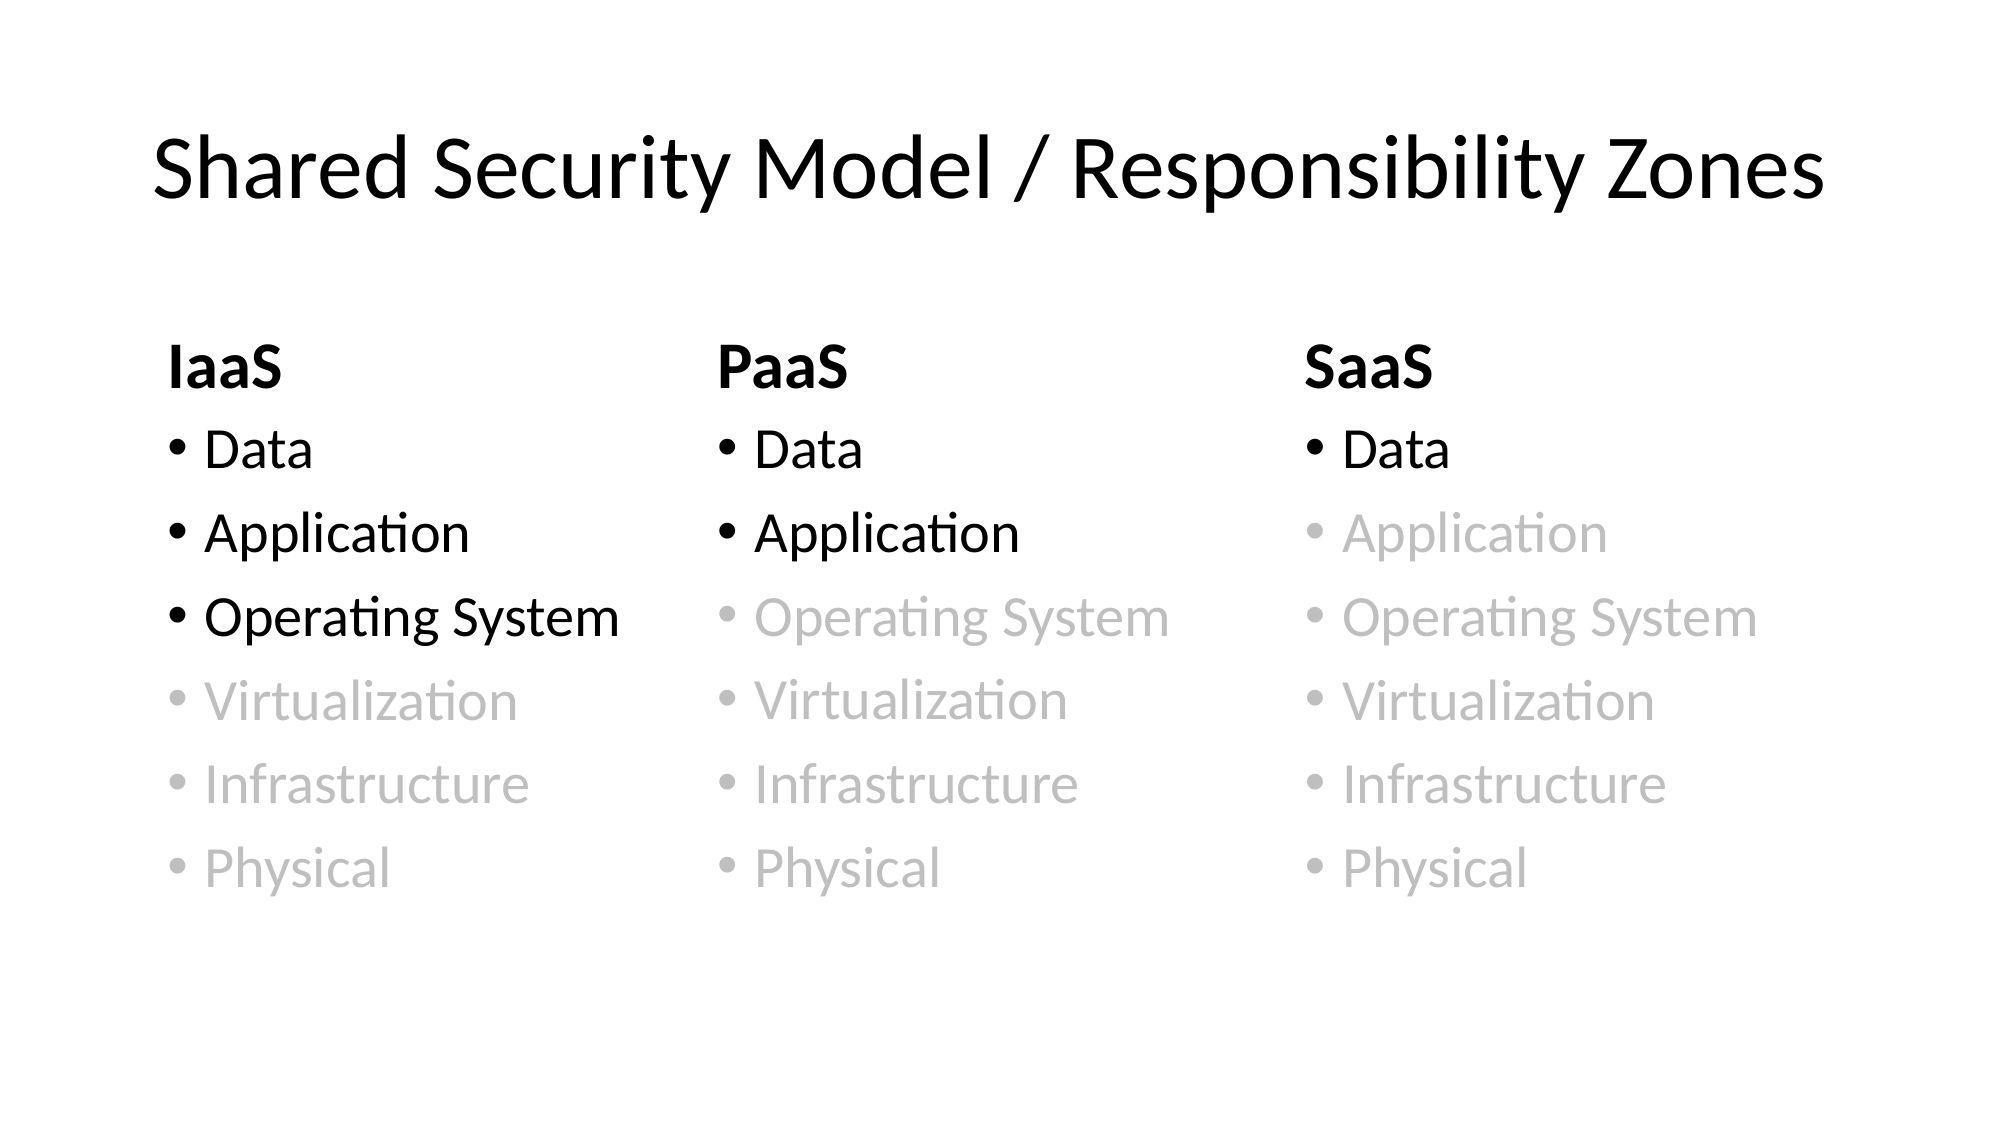

# Shared Security Model / Responsibility Zones
IaaS
PaaS
SaaS
Data
Application
Operating System
Virtualization
Infrastructure
Physical
Data
Application
Operating System
Virtualization
Infrastructure
Physical
Data
Application
Operating System
Virtualization
Infrastructure
Physical